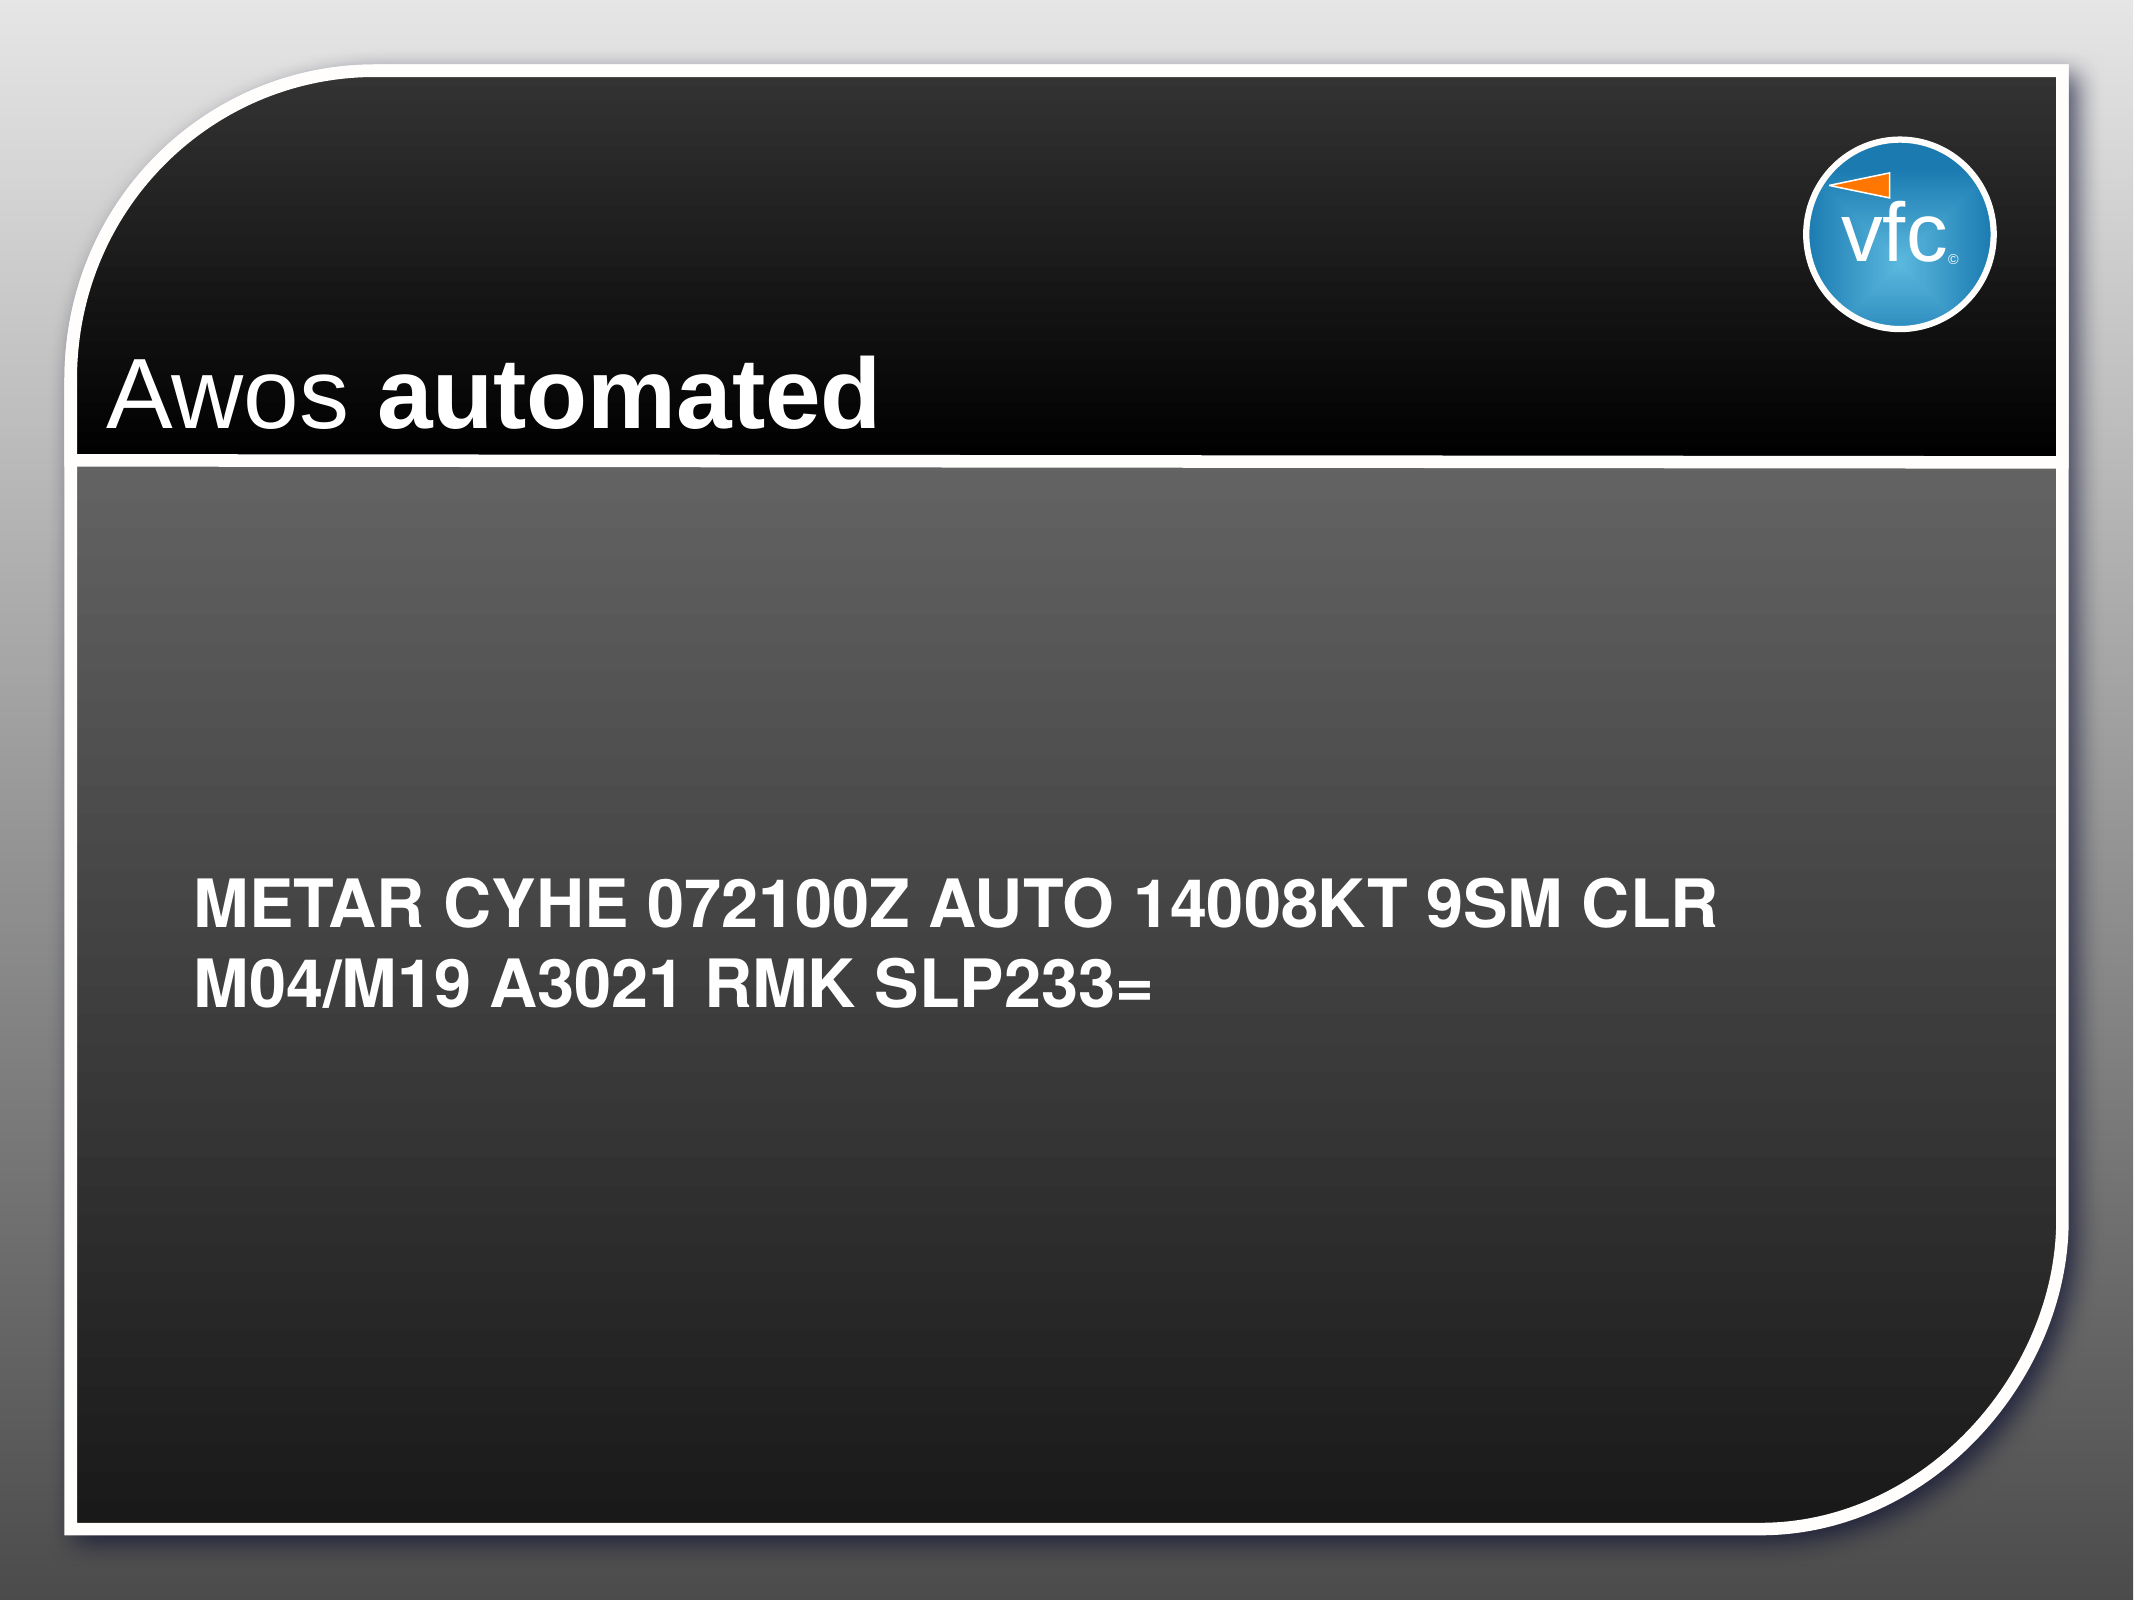

vfc©

# Awos automated
METAR CYHE 072100Z AUTO 14008KT 9SM CLR M04/M19 A3021 RMK SLP233=